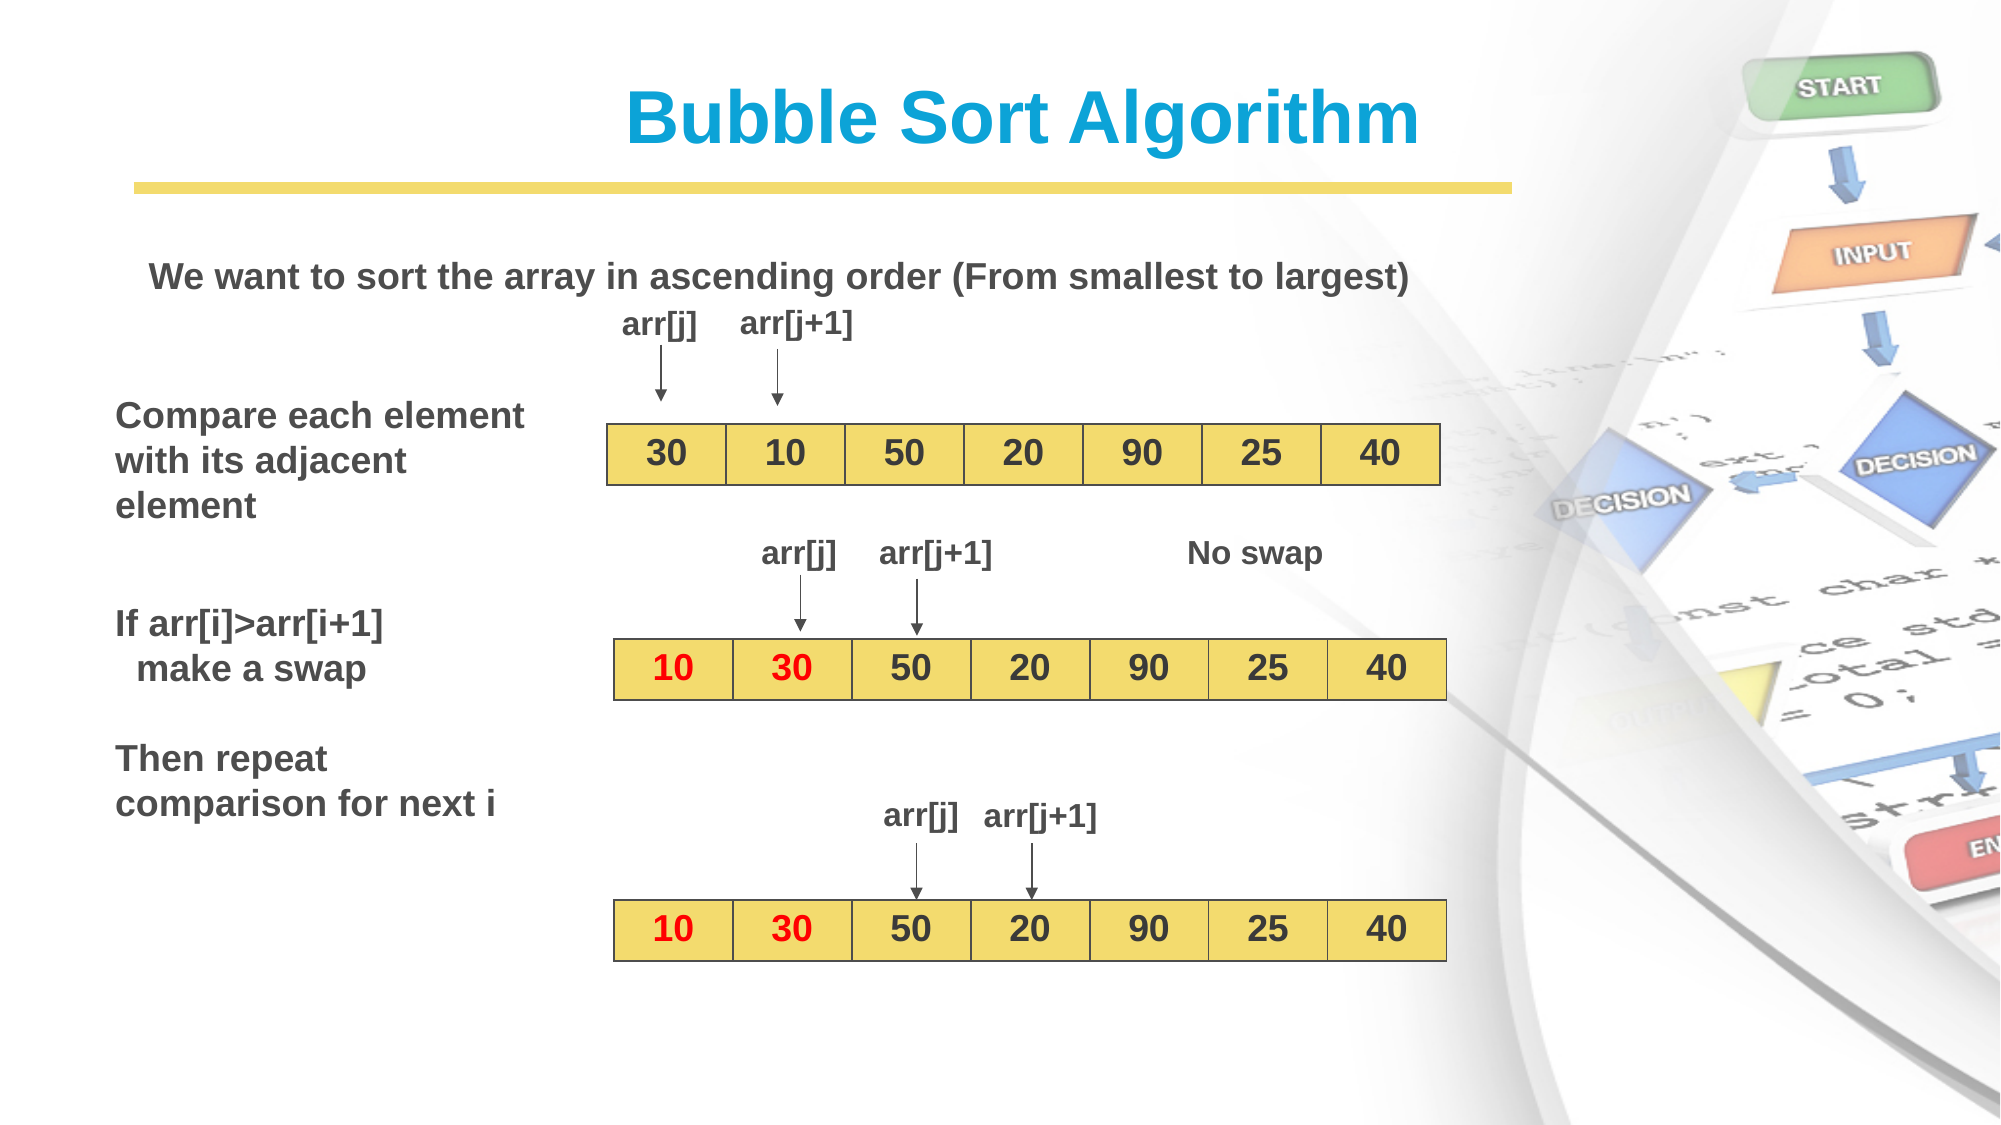

# Bubble Sort Algorithm
We want to sort the array in ascending order (From smallest to largest)
arr[j+1]
arr[j]
Compare each element with its adjacent element
| 30 | 10 | 50 | 20 | 90 | 25 | 40 |
| --- | --- | --- | --- | --- | --- | --- |
No swap
arr[j+1]
arr[j]
If arr[i]>arr[i+1]
  make a swap

Then repeat comparison for next i
| 10 | 30 | 50 | 20 | 90 | 25 | 40 |
| --- | --- | --- | --- | --- | --- | --- |
arr[j]
arr[j+1]
| 10 | 30 | 50 | 20 | 90 | 25 | 40 |
| --- | --- | --- | --- | --- | --- | --- |